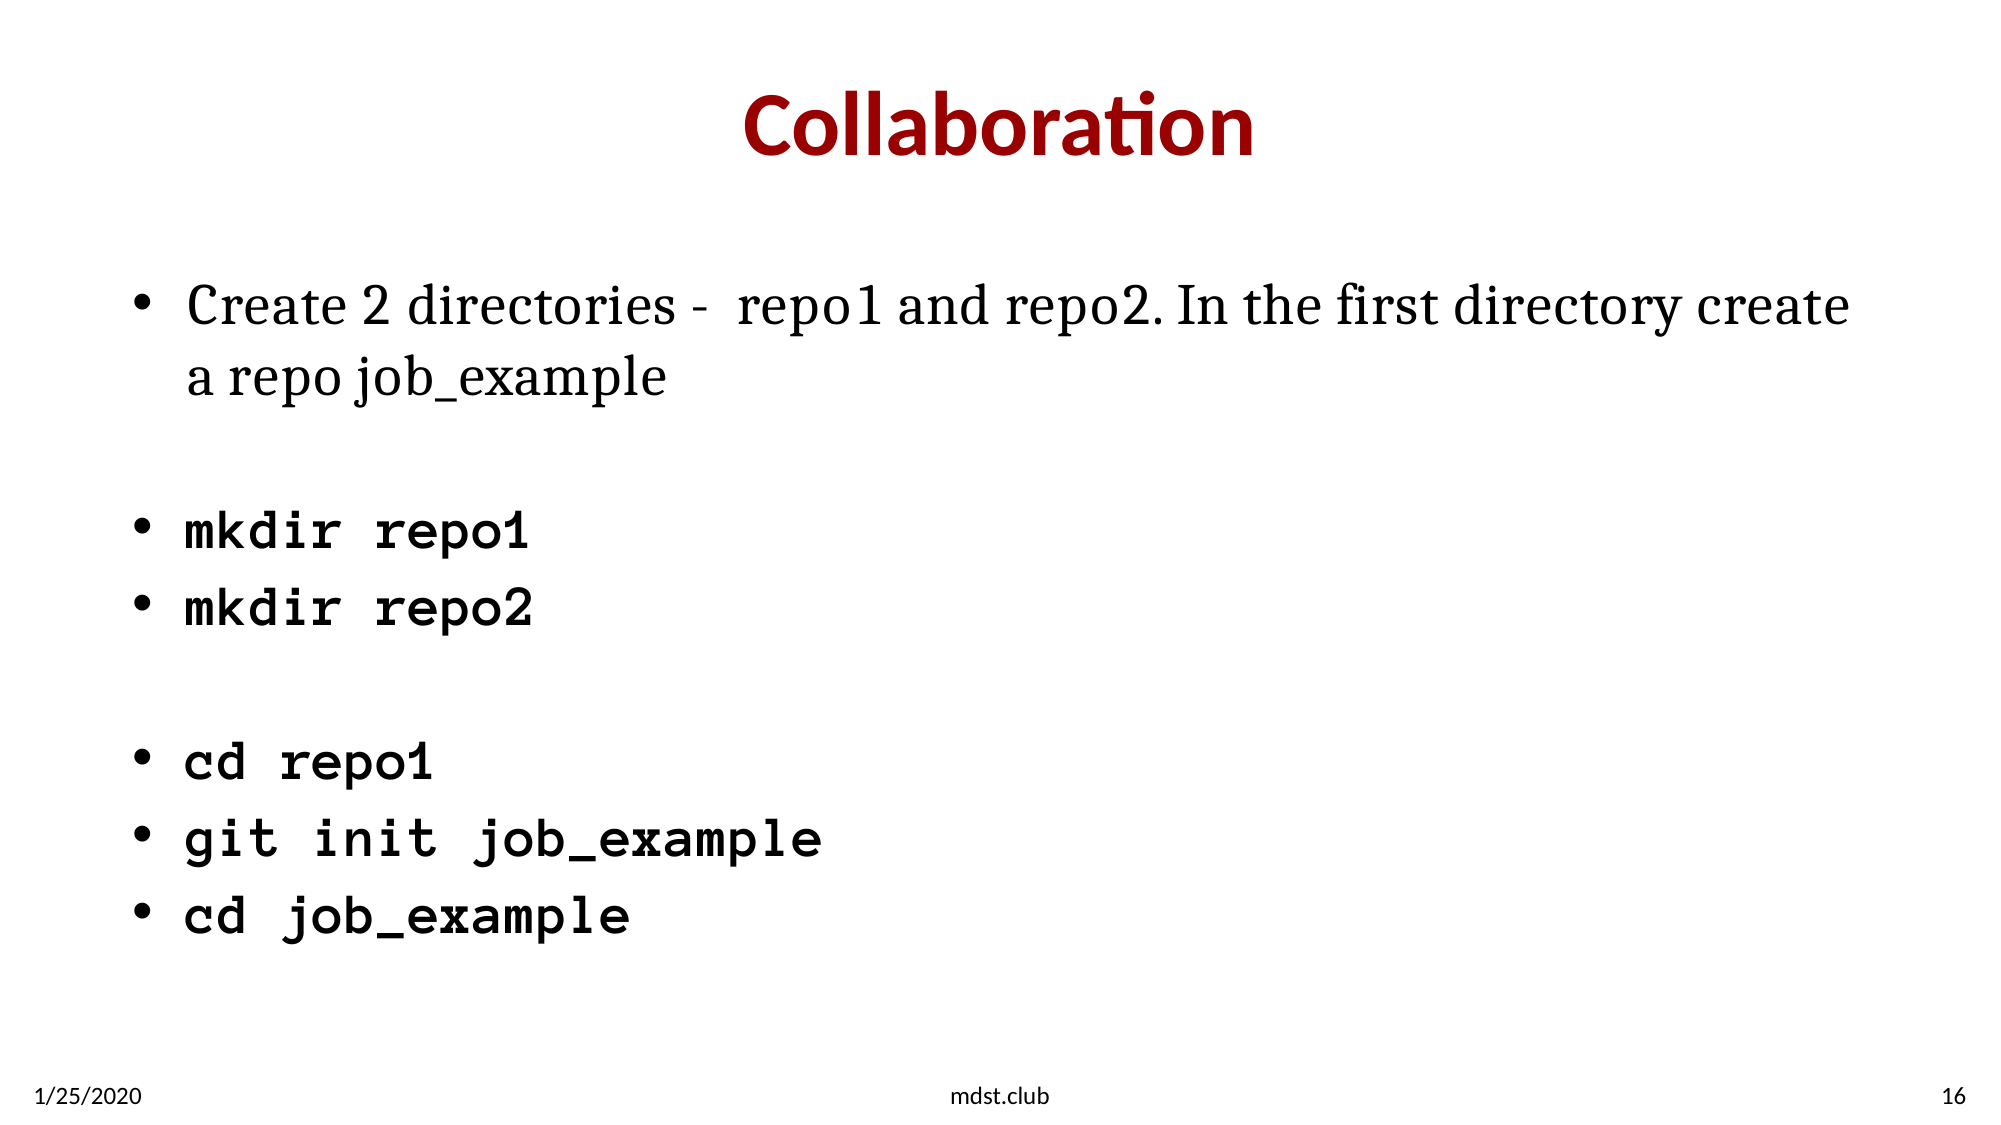

# Collaboration
Create 2 directories -  repo1 and repo2. In the first directory create a repo job_example

mkdir repo1
mkdir repo2

cd repo1
git init job_example
cd job_example

1/25/2020
mdst.club
16